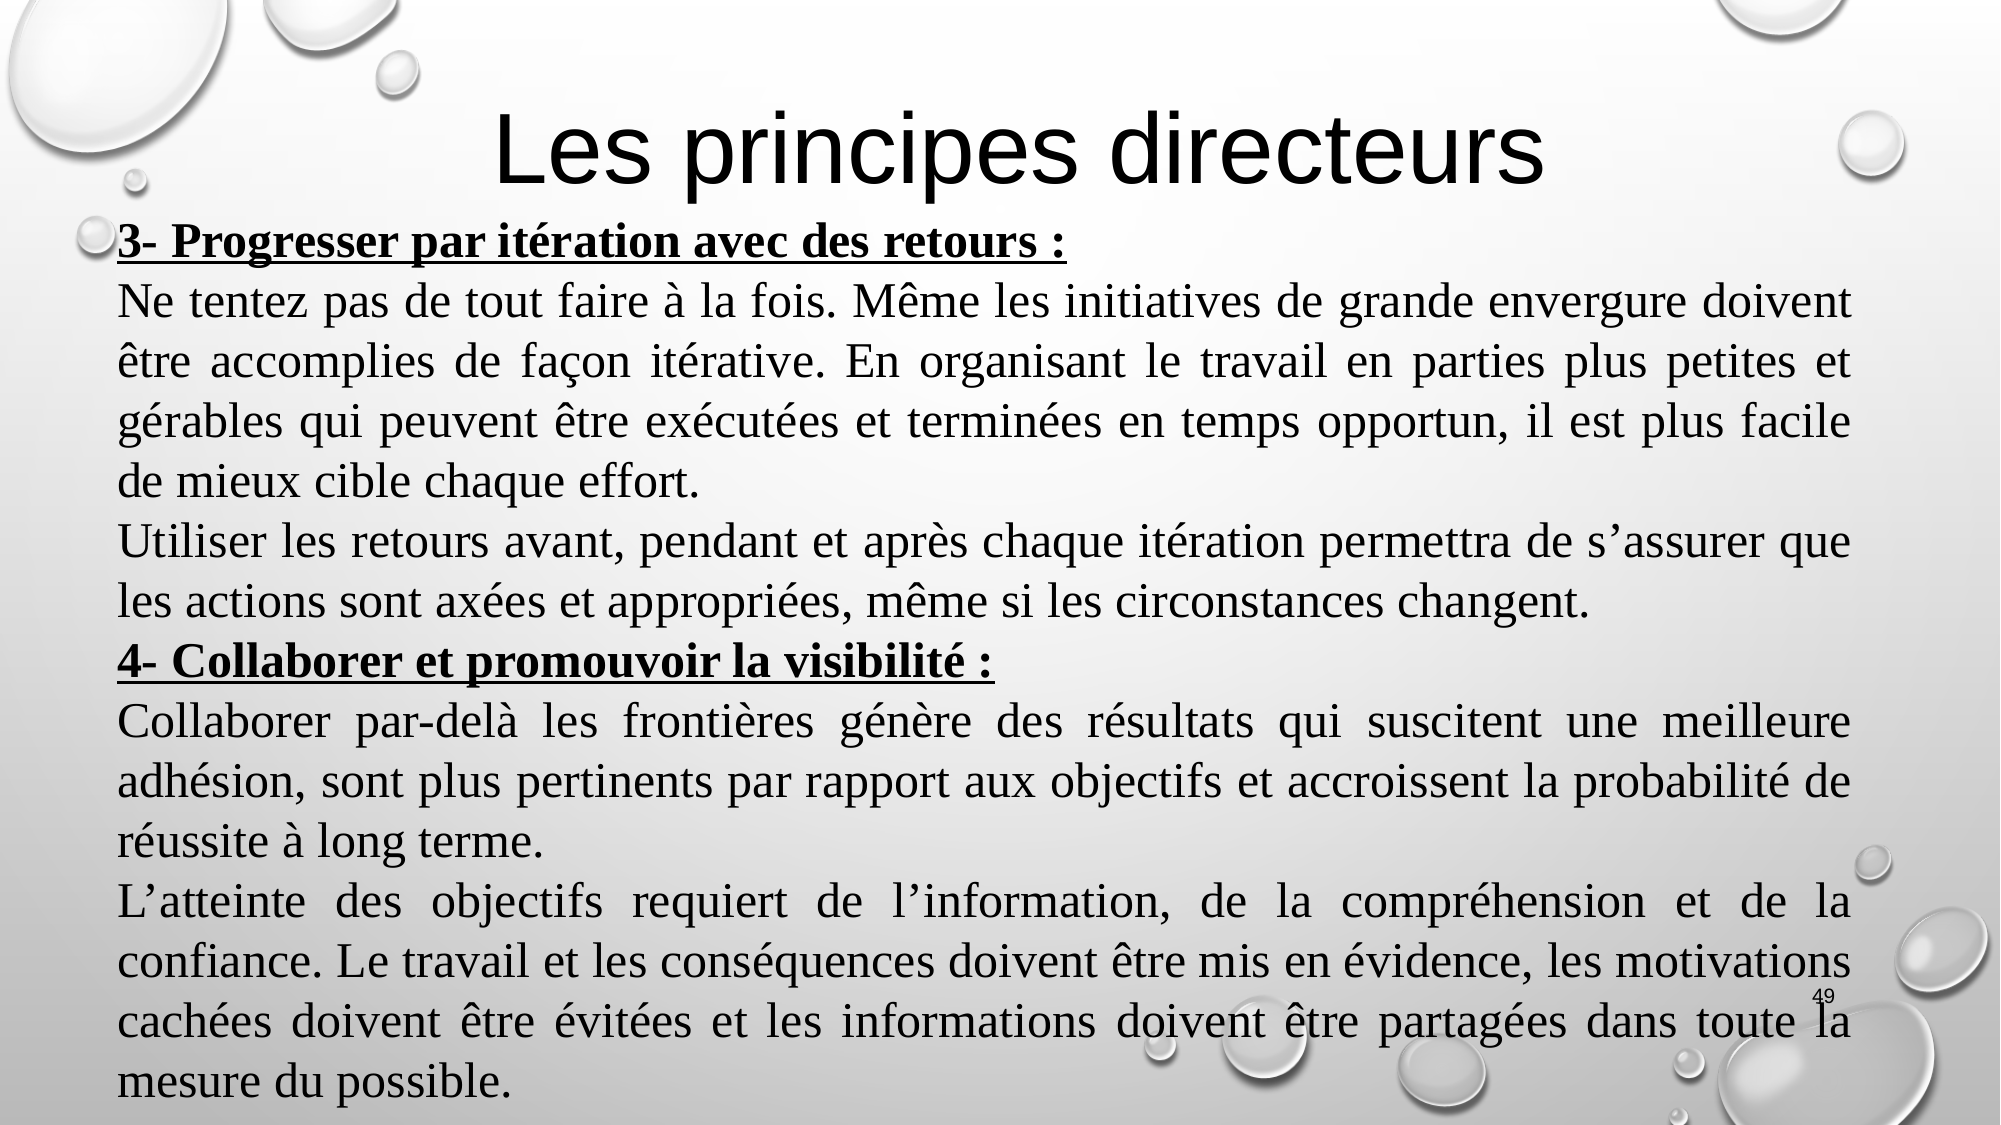

Les principes directeurs
3- Progresser par itération avec des retours :
Ne tentez pas de tout faire à la fois. Même les initiatives de grande envergure doivent être accomplies de façon itérative. En organisant le travail en parties plus petites et gérables qui peuvent être exécutées et terminées en temps opportun, il est plus facile de mieux cible chaque effort.
Utiliser les retours avant, pendant et après chaque itération permettra de s’assurer que les actions sont axées et appropriées, même si les circonstances changent.
4- Collaborer et promouvoir la visibilité :
Collaborer par-delà les frontières génère des résultats qui suscitent une meilleure adhésion, sont plus pertinents par rapport aux objectifs et accroissent la probabilité de réussite à long terme.
L’atteinte des objectifs requiert de l’information, de la compréhension et de la confiance. Le travail et les conséquences doivent être mis en évidence, les motivations cachées doivent être évitées et les informations doivent être partagées dans toute la mesure du possible.
49